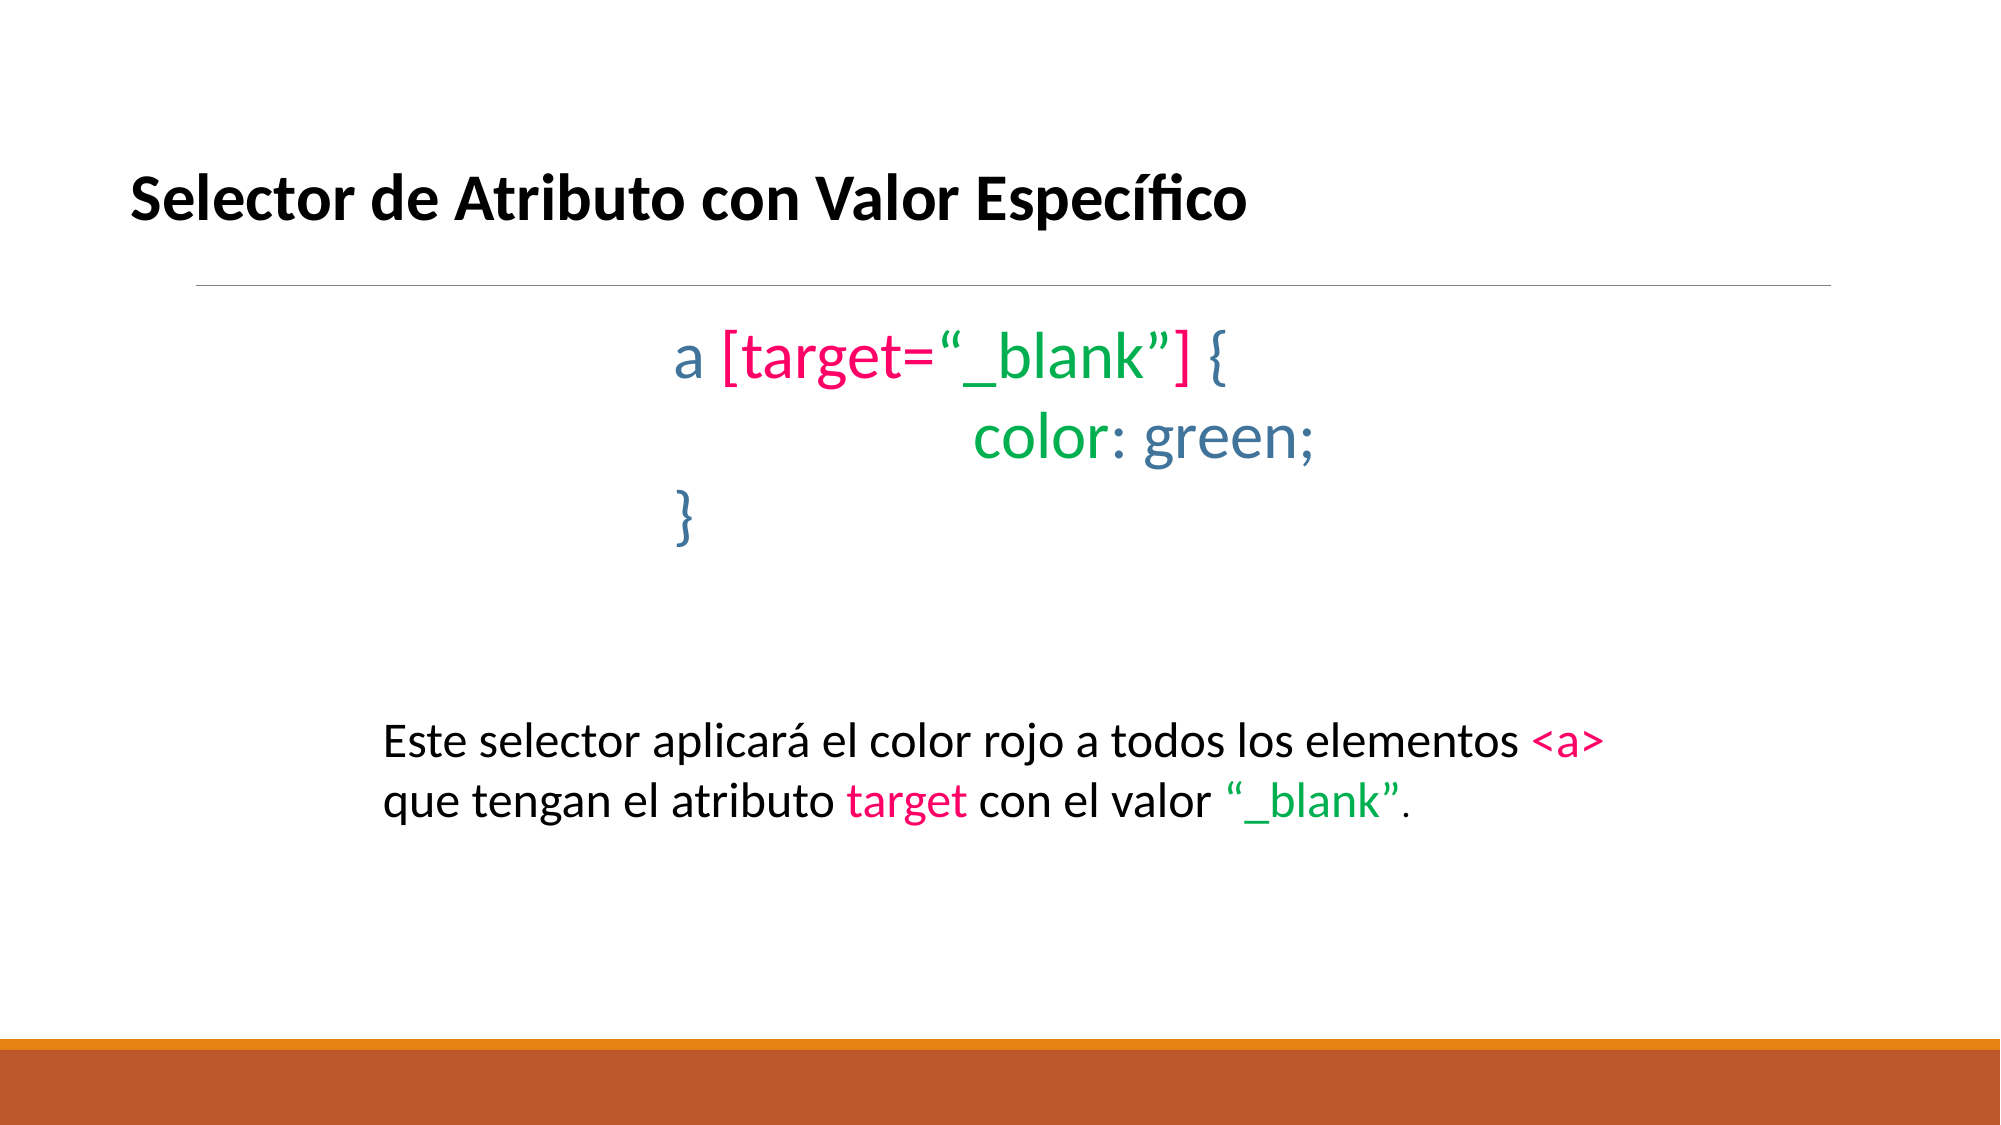

Selector de Atributo con Valor Específico
a [target=“_blank”] {
		color: green;
}
Este selector aplicará el color rojo a todos los elementos <a>
que tengan el atributo target con el valor “_blank”.